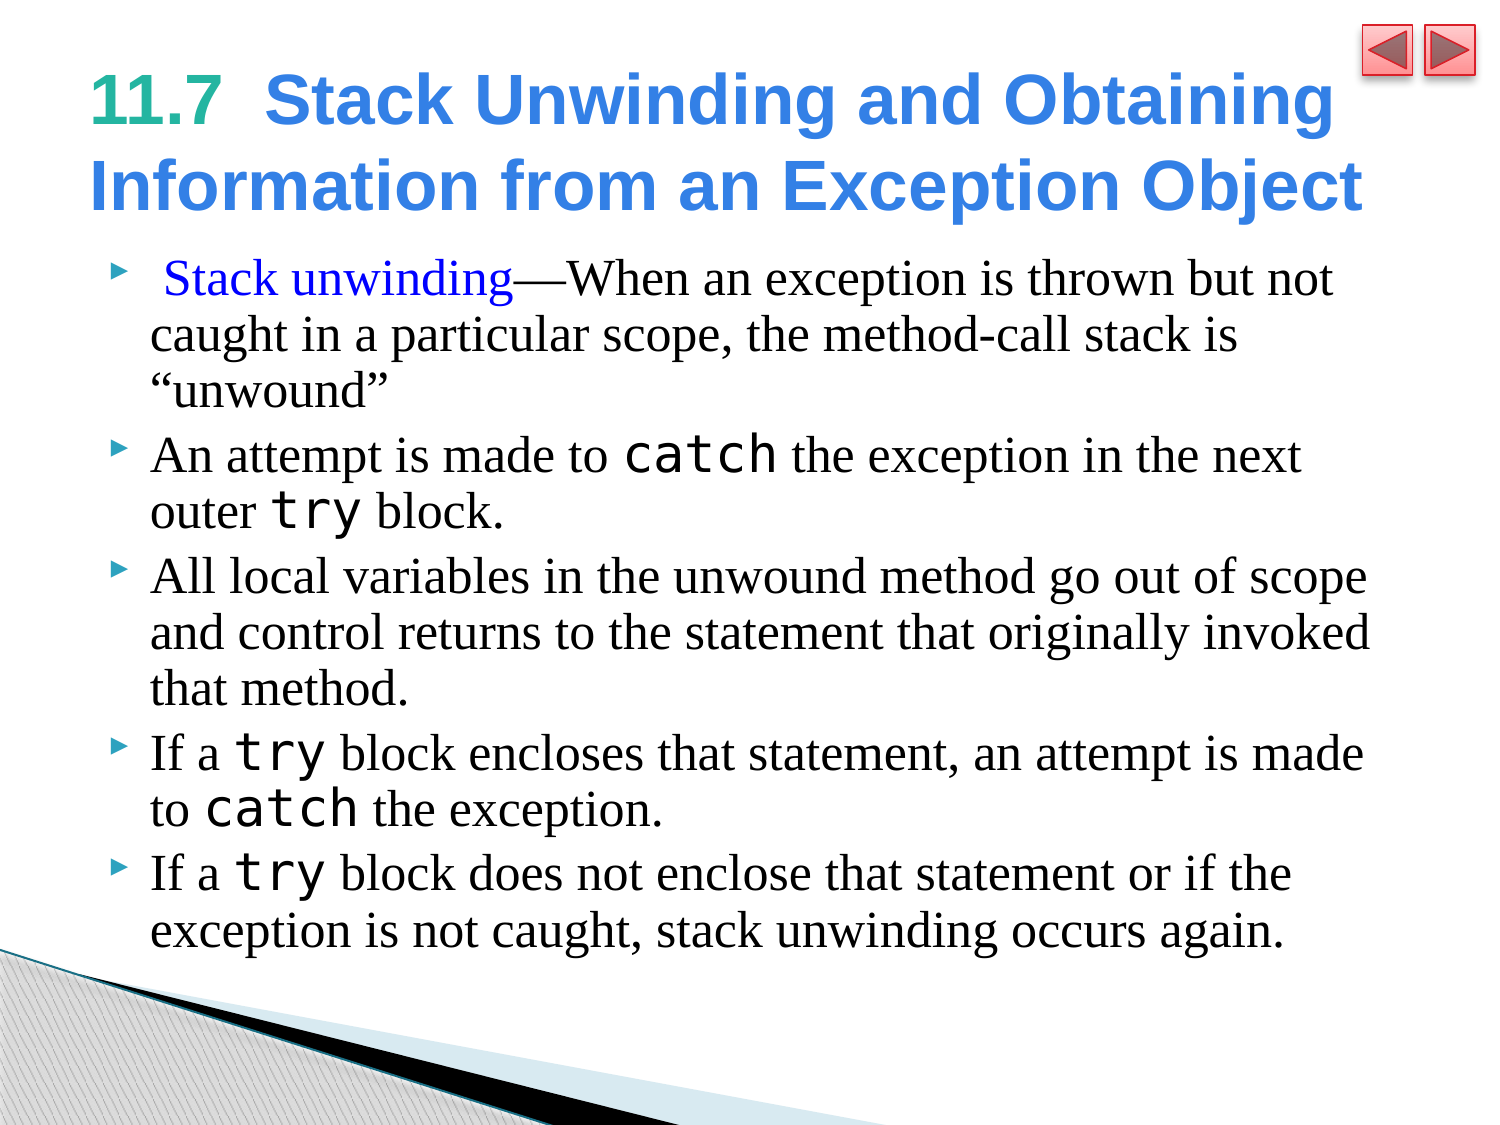

# 11.7  Stack Unwinding and Obtaining Information from an Exception Object
 Stack unwinding—When an exception is thrown but not caught in a particular scope, the method-call stack is “unwound”
An attempt is made to catch the exception in the next outer try block.
All local variables in the unwound method go out of scope and control returns to the statement that originally invoked that method.
If a try block encloses that statement, an attempt is made to catch the exception.
If a try block does not enclose that statement or if the exception is not caught, stack unwinding occurs again.